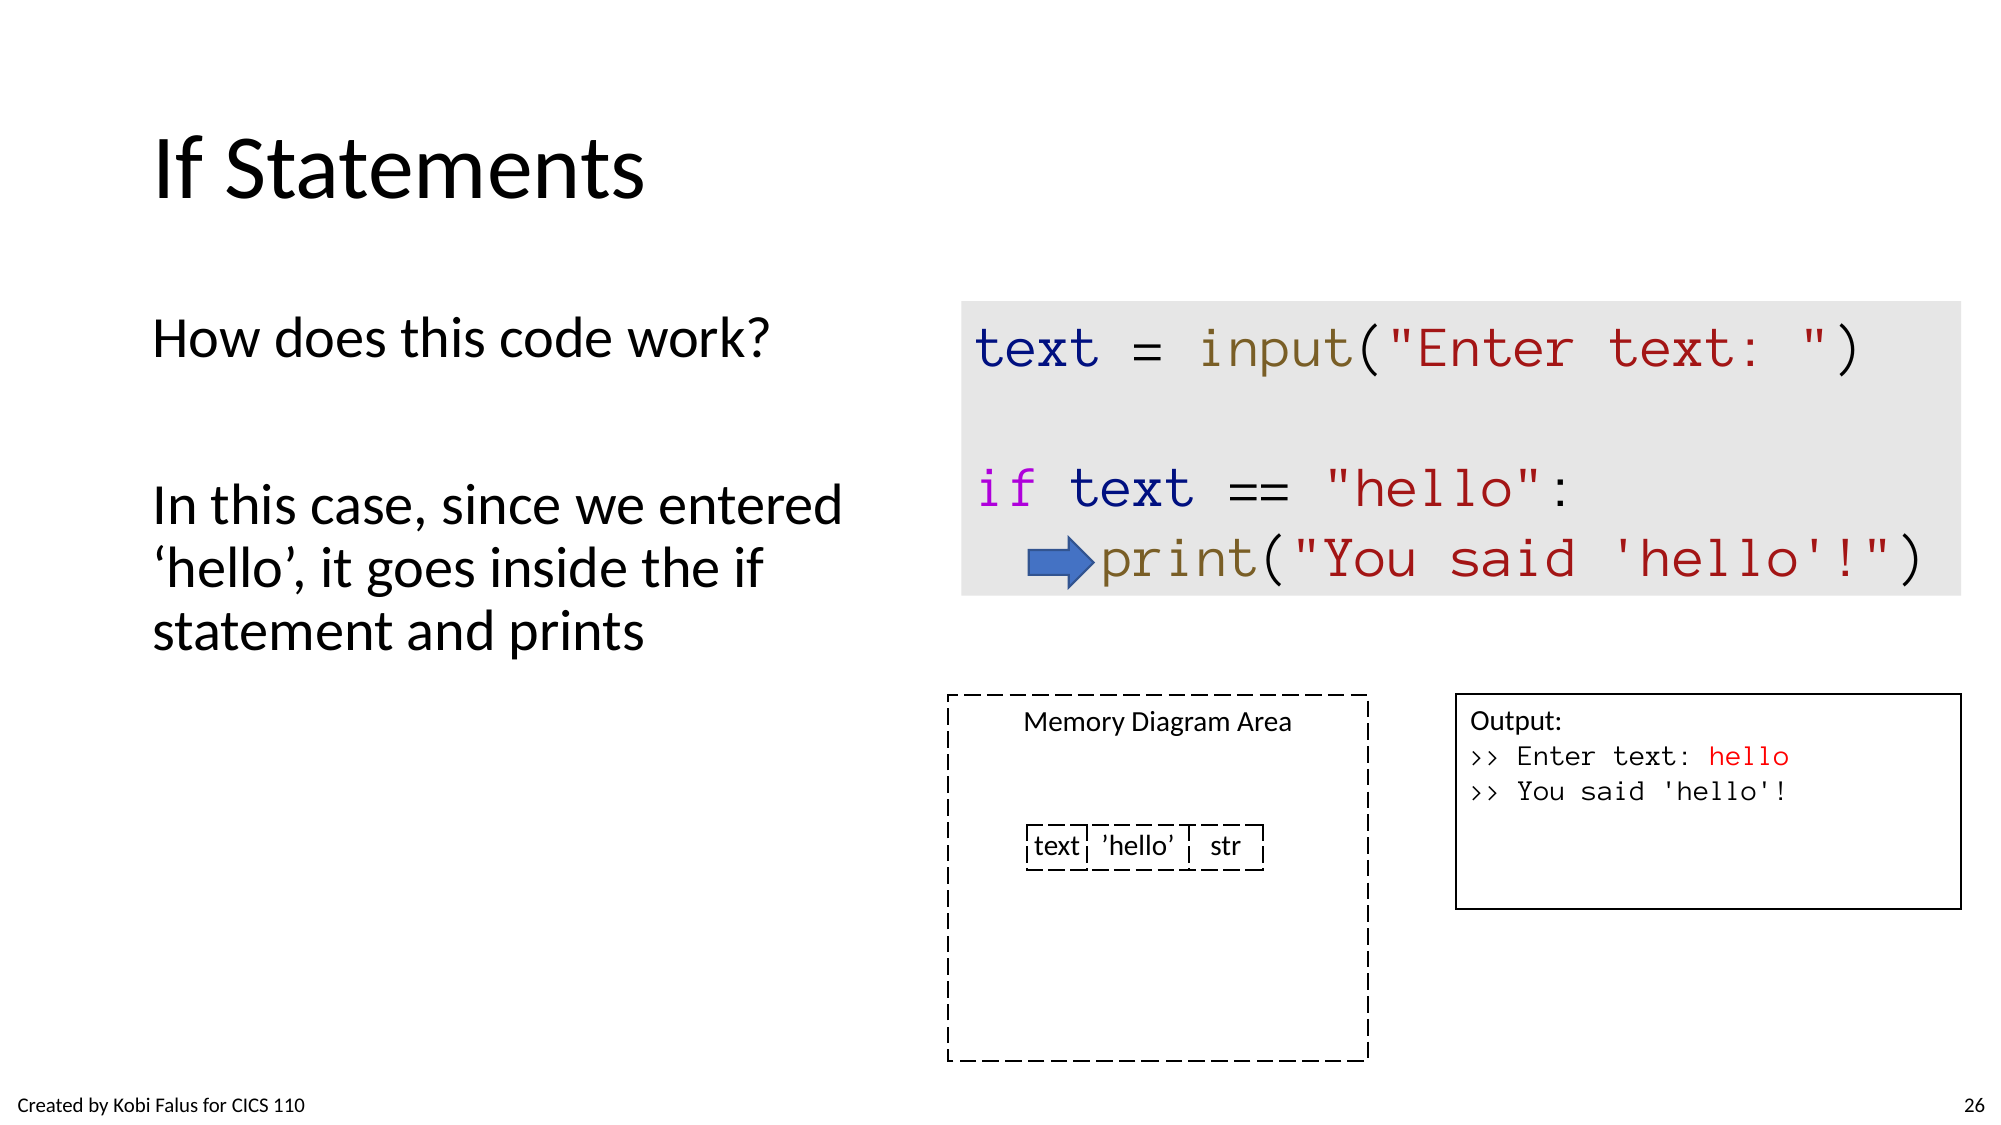

# If Statements
How does this code work?

In this case, since we entered ‘hello’, it goes inside the if statement and prints
text = input("Enter text: ")

if text == "hello":
    print("You said 'hello'!")

Output:
>> Enter text: hello
>> You said 'hello'!
Memory Diagram Area
| text | ’hello’ | str |
| --- | --- | --- |